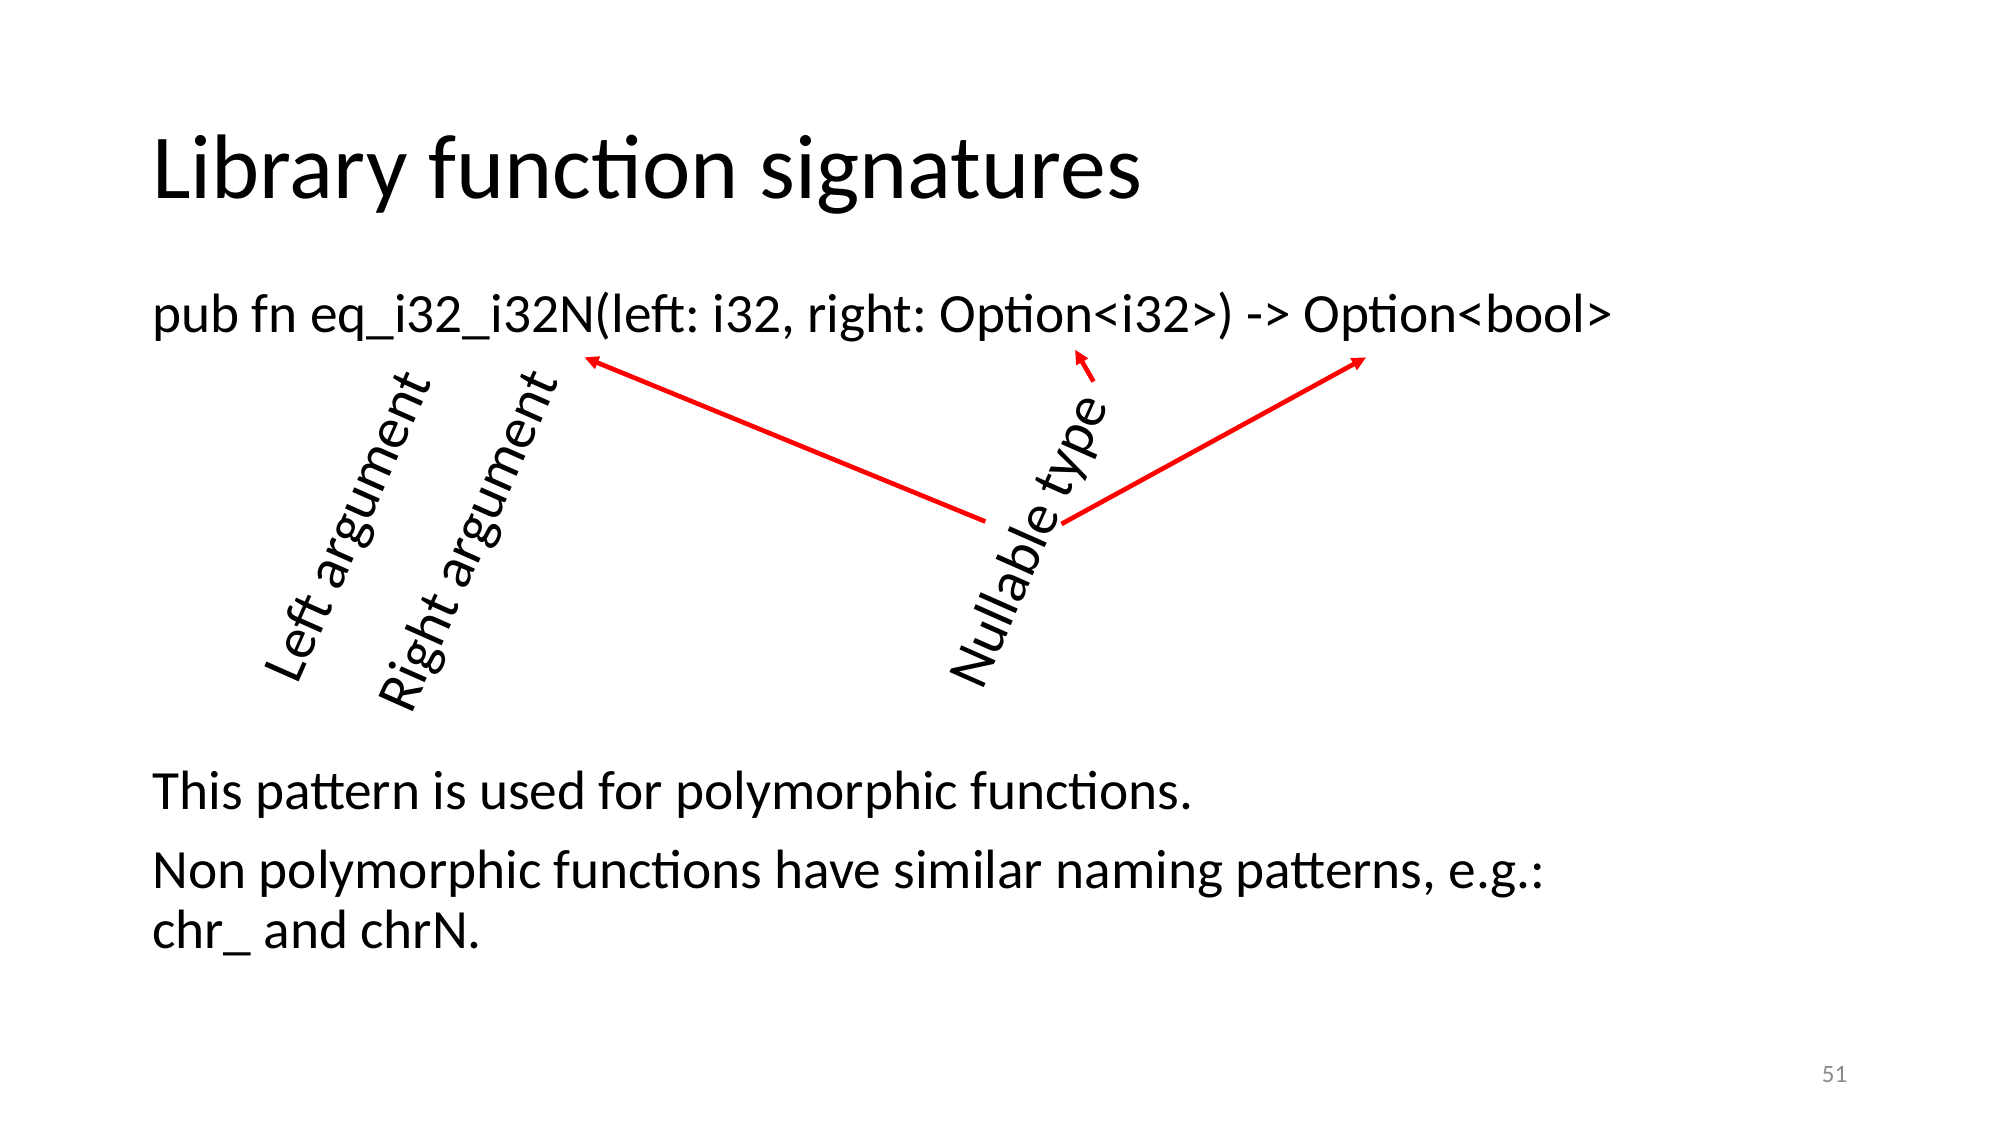

# Library function signatures
pub fn eq_i32_i32N(left: i32, right: Option<i32>) -> Option<bool>

This pattern is used for polymorphic functions.
Non polymorphic functions have similar naming patterns, e.g.:
chr_ and chrN.
Left argument
Right argument
Nullable type
51